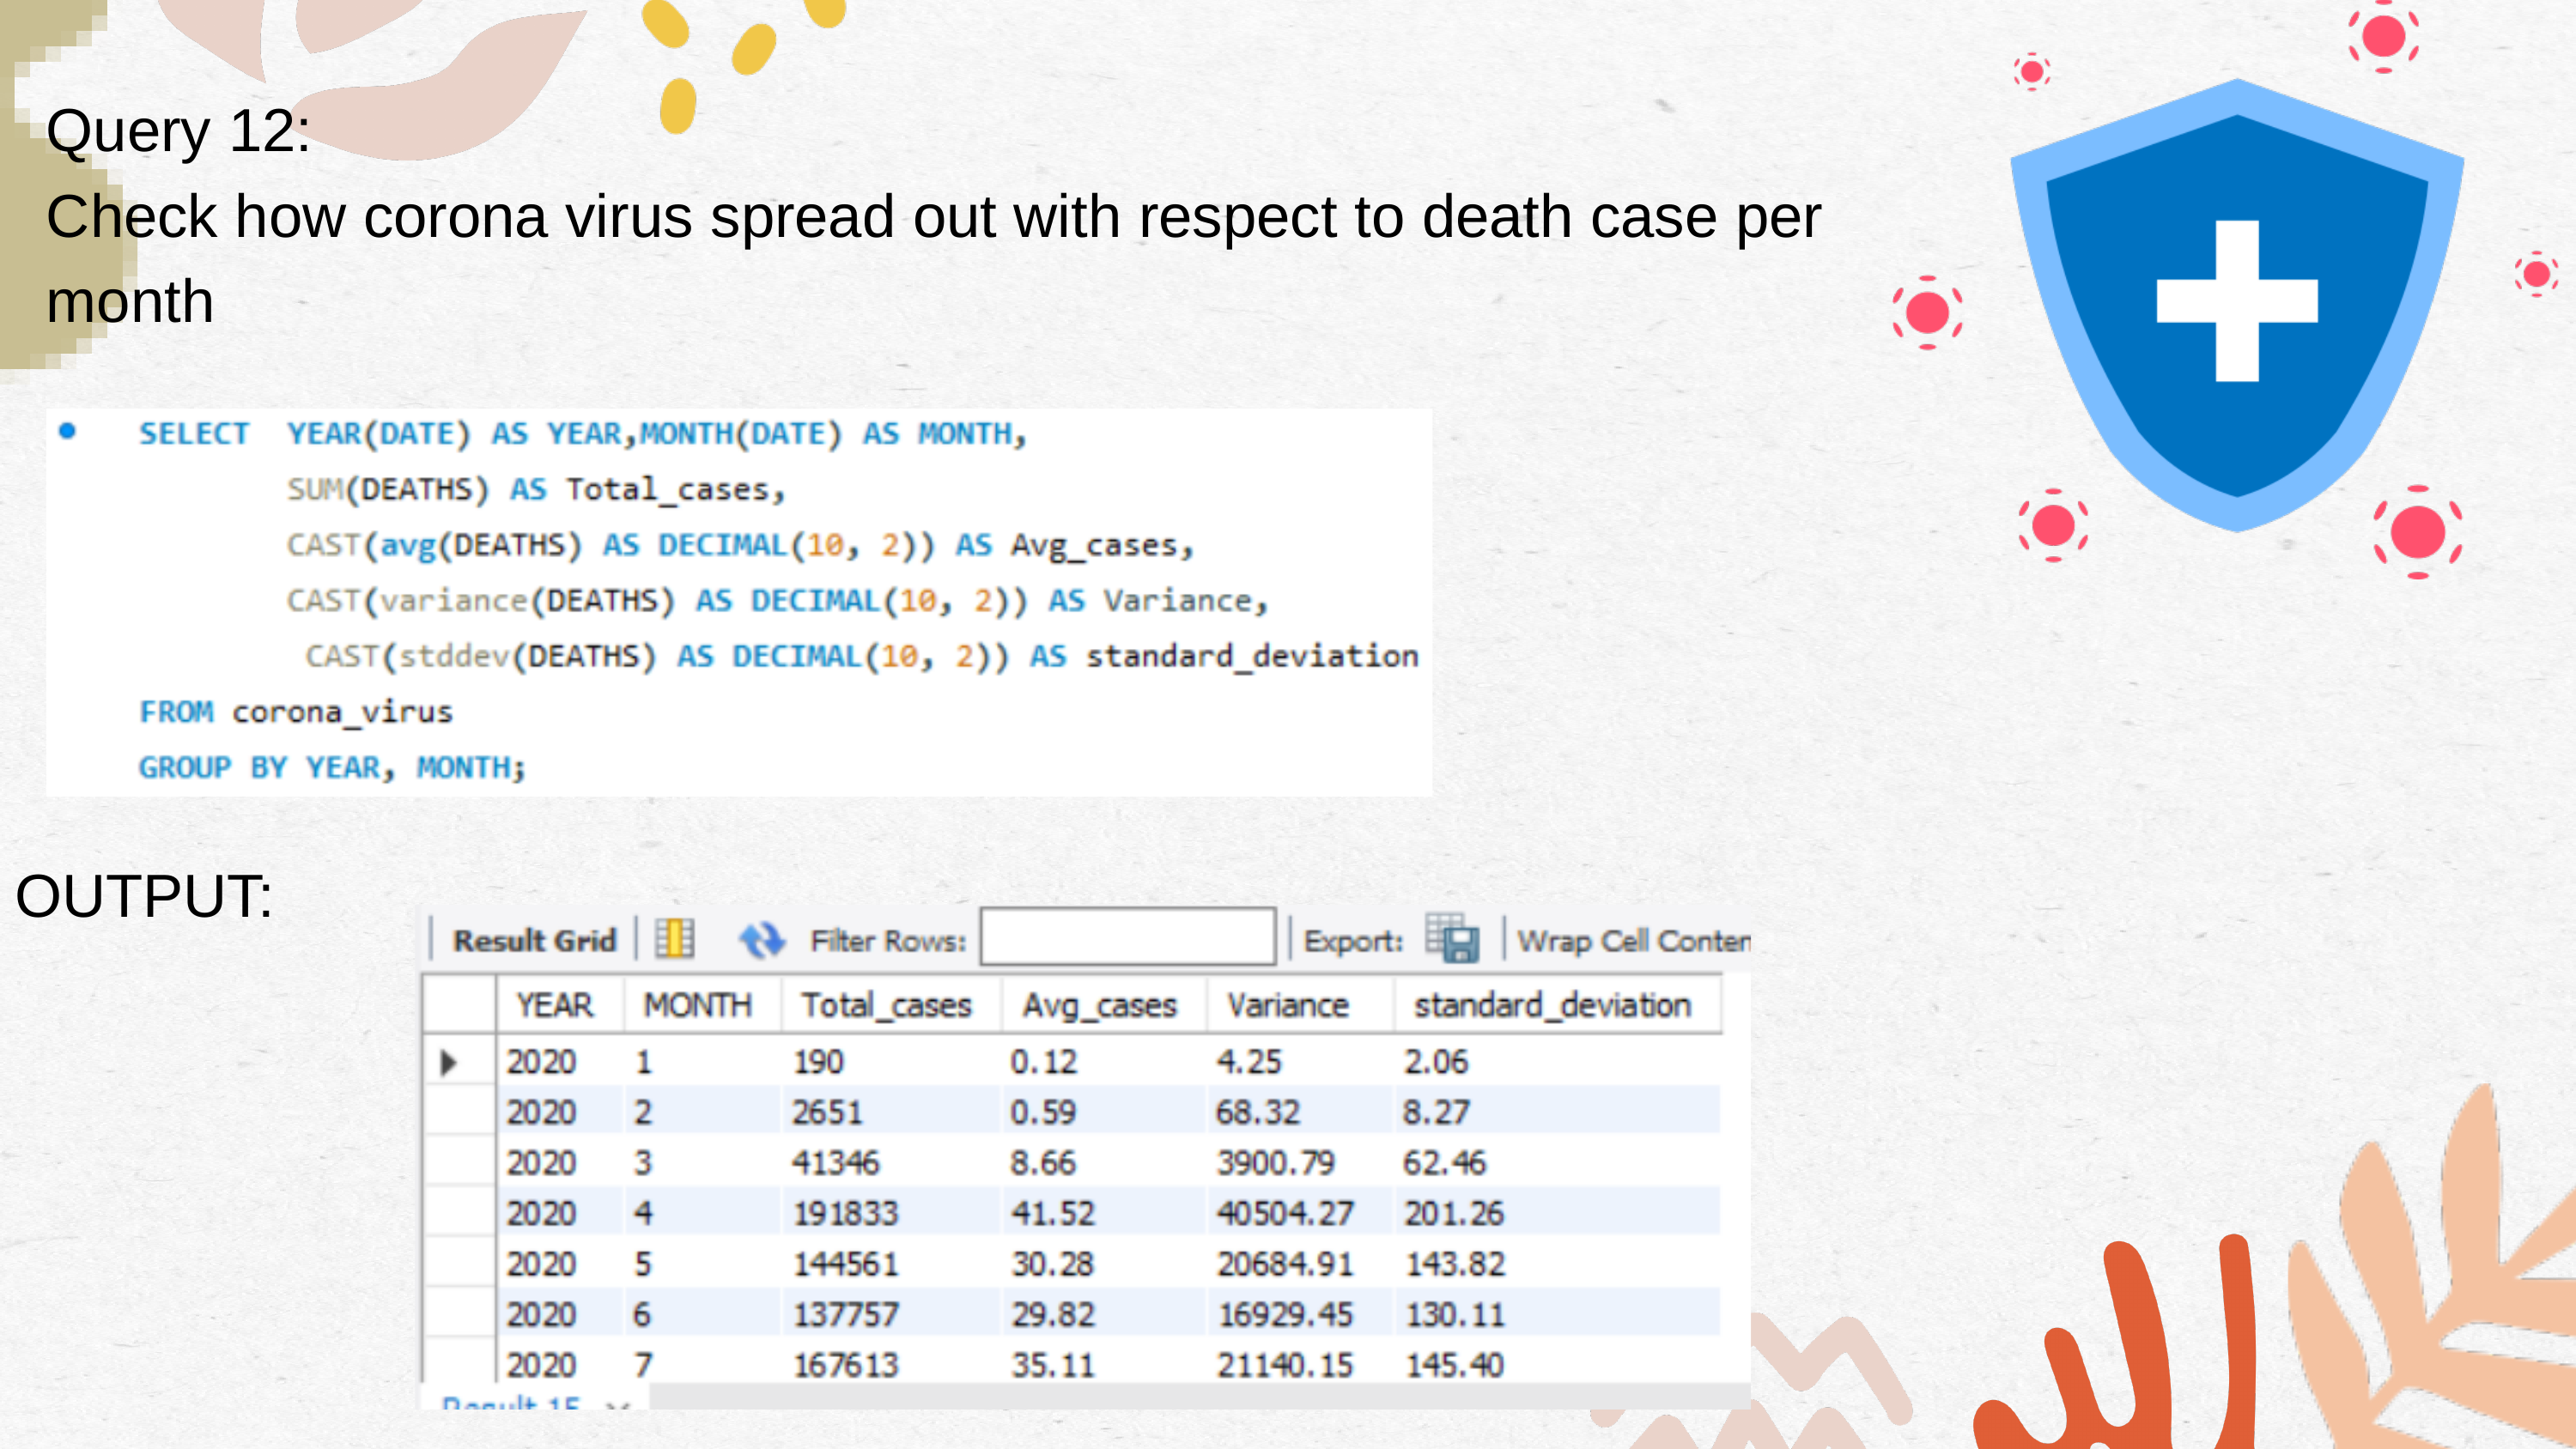

Query 12:
Check how corona virus spread out with respect to death case per month

OUTPUT: